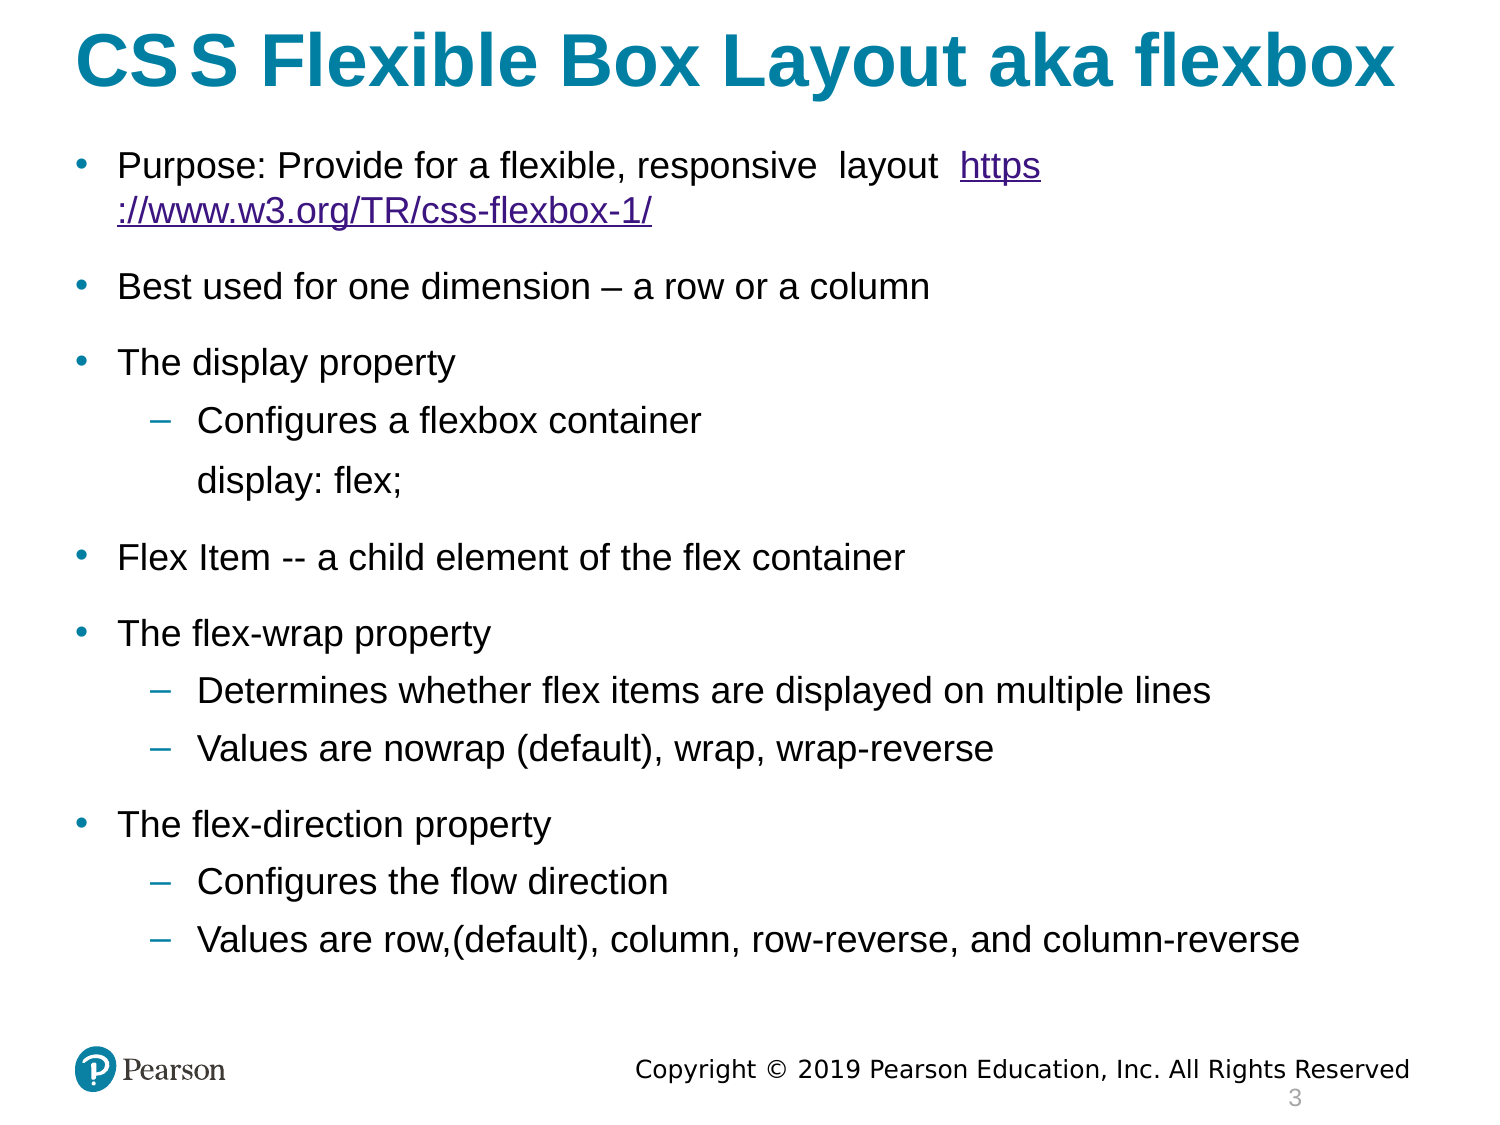

# C S S Flexible Box Layout aka flexbox
Purpose: Provide for a flexible, responsive  layout  https://www.w3.org/TR/css-flexbox-1/
Best used for one dimension – a row or a column
The display property
Configures a flexbox container
display: flex;
Flex Item -- a child element of the flex container
The flex-wrap property
Determines whether flex items are displayed on multiple lines
Values are nowrap (default), wrap, wrap-reverse
The flex-direction property
Configures the flow direction
Values are row,(default), column, row-reverse, and column-reverse